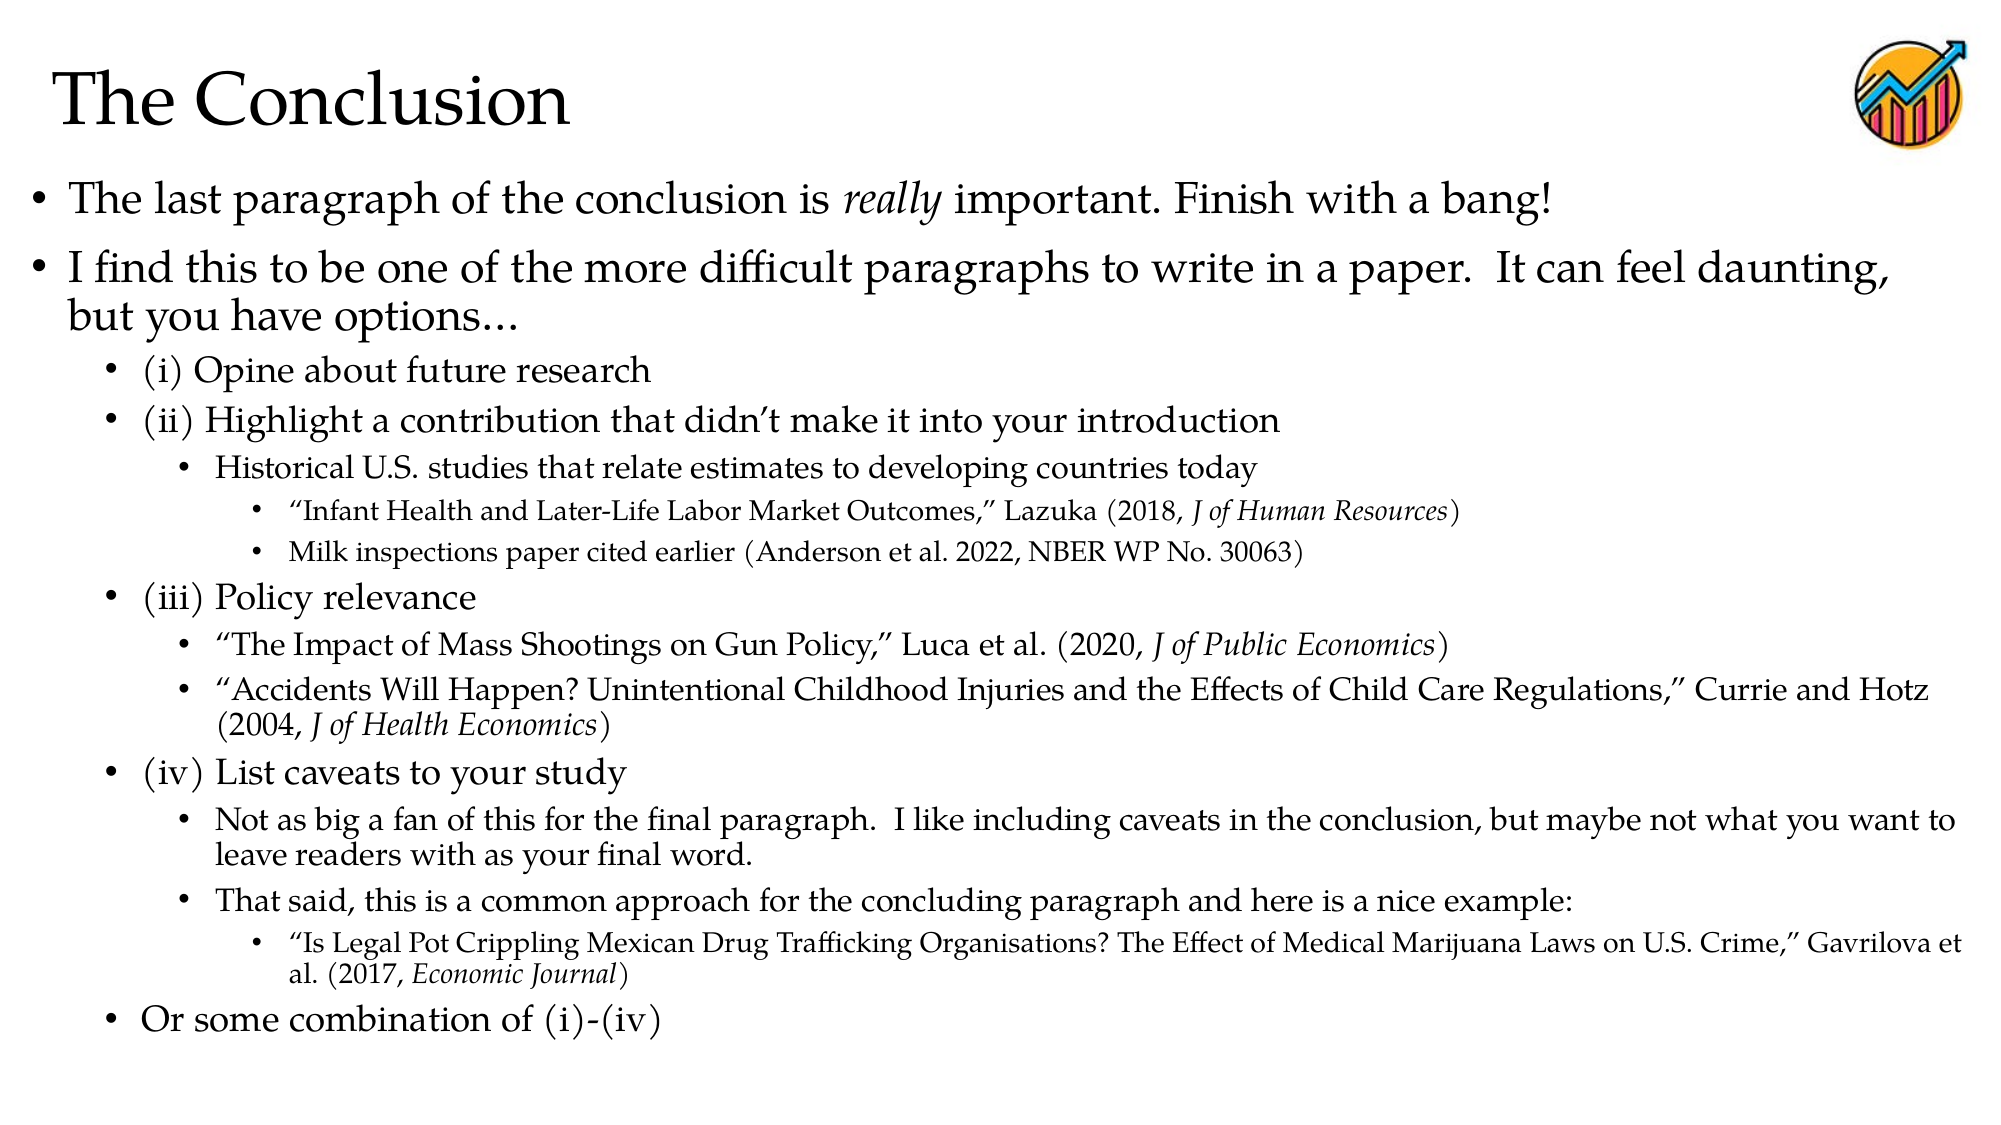

# The Conclusion
The last paragraph of the conclusion is really important. Finish with a bang!
I find this to be one of the more difficult paragraphs to write in a paper.  It can feel daunting, but you have options…
(i) Opine about future research
(ii) Highlight a contribution that didn’t make it into your introduction
Historical U.S. studies that relate estimates to developing countries today
“Infant Health and Later-Life Labor Market Outcomes,” Lazuka (2018, J of Human Resources)
Milk inspections paper cited earlier (Anderson et al. 2022, NBER WP No. 30063)
(iii) Policy relevance
“The Impact of Mass Shootings on Gun Policy,” Luca et al. (2020, J of Public Economics)
“Accidents Will Happen? Unintentional Childhood Injuries and the Effects of Child Care Regulations,” Currie and Hotz (2004, J of Health Economics)
(iv) List caveats to your study
Not as big a fan of this for the final paragraph.  I like including caveats in the conclusion, but maybe not what you want to leave readers with as your final word.
That said, this is a common approach for the concluding paragraph and here is a nice example:
“Is Legal Pot Crippling Mexican Drug Trafficking Organisations? The Effect of Medical Marijuana Laws on U.S. Crime,” Gavrilova et al. (2017, Economic Journal)
Or some combination of (i)-(iv)